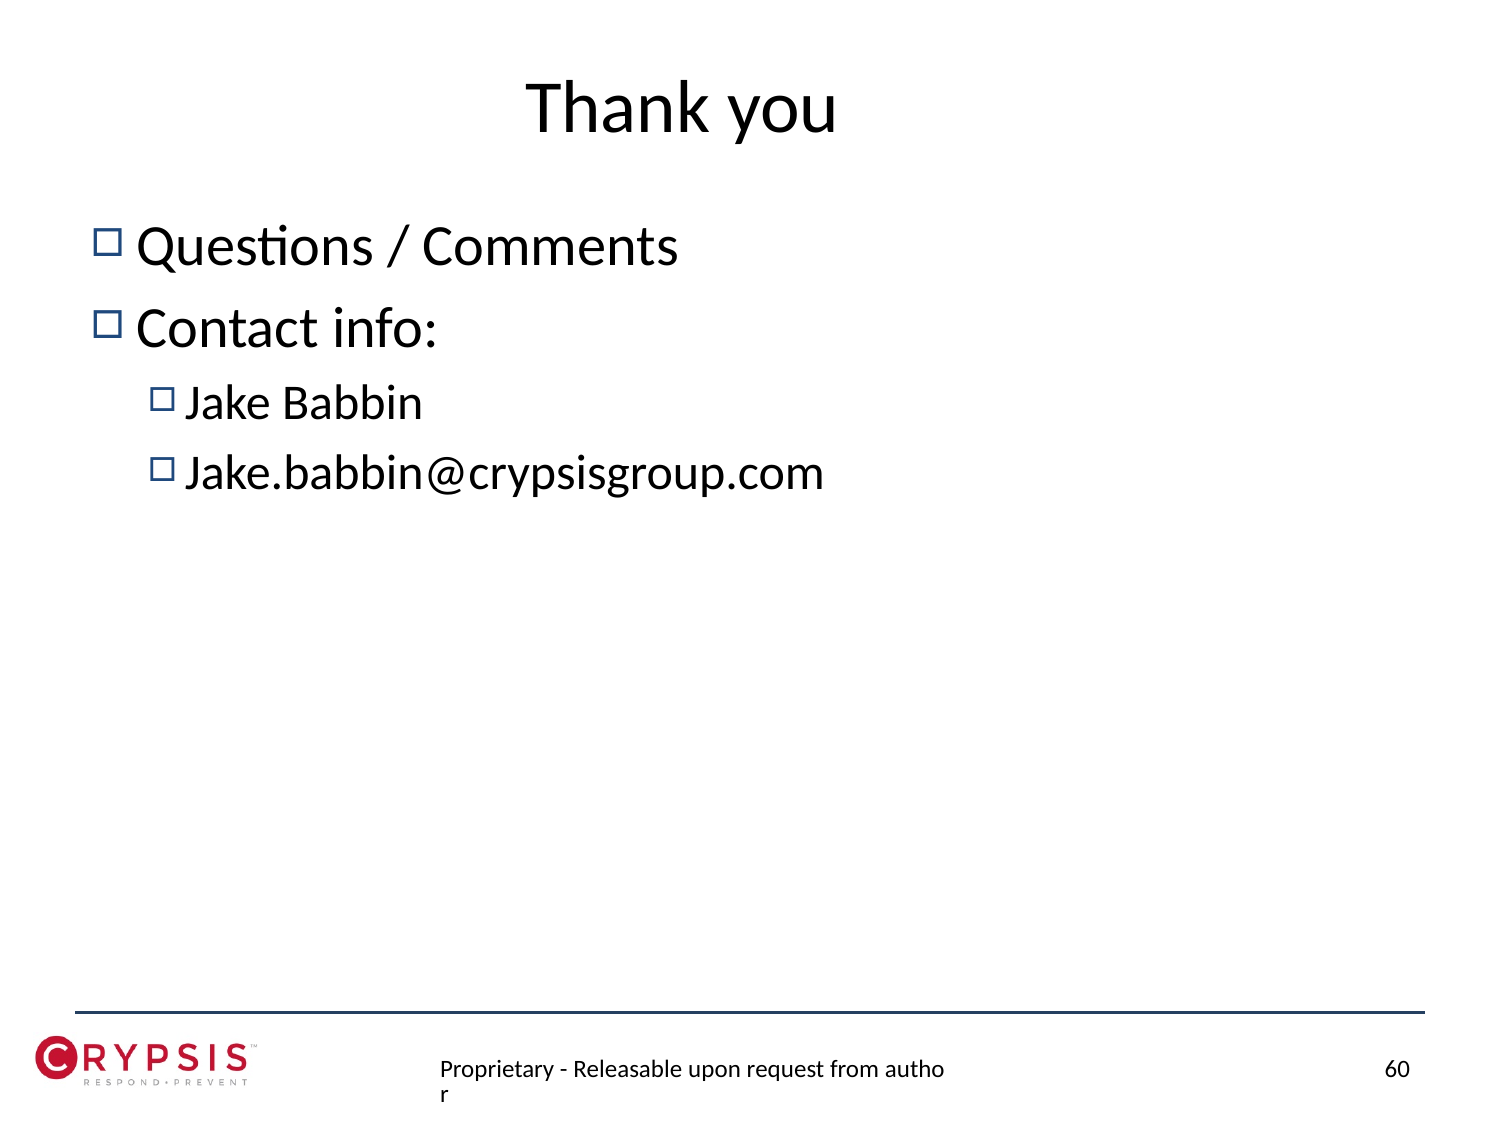

# Thank you
Questions / Comments
Contact info:
Jake Babbin
Jake.babbin@crypsisgroup.com
Proprietary - Releasable upon request from author
60